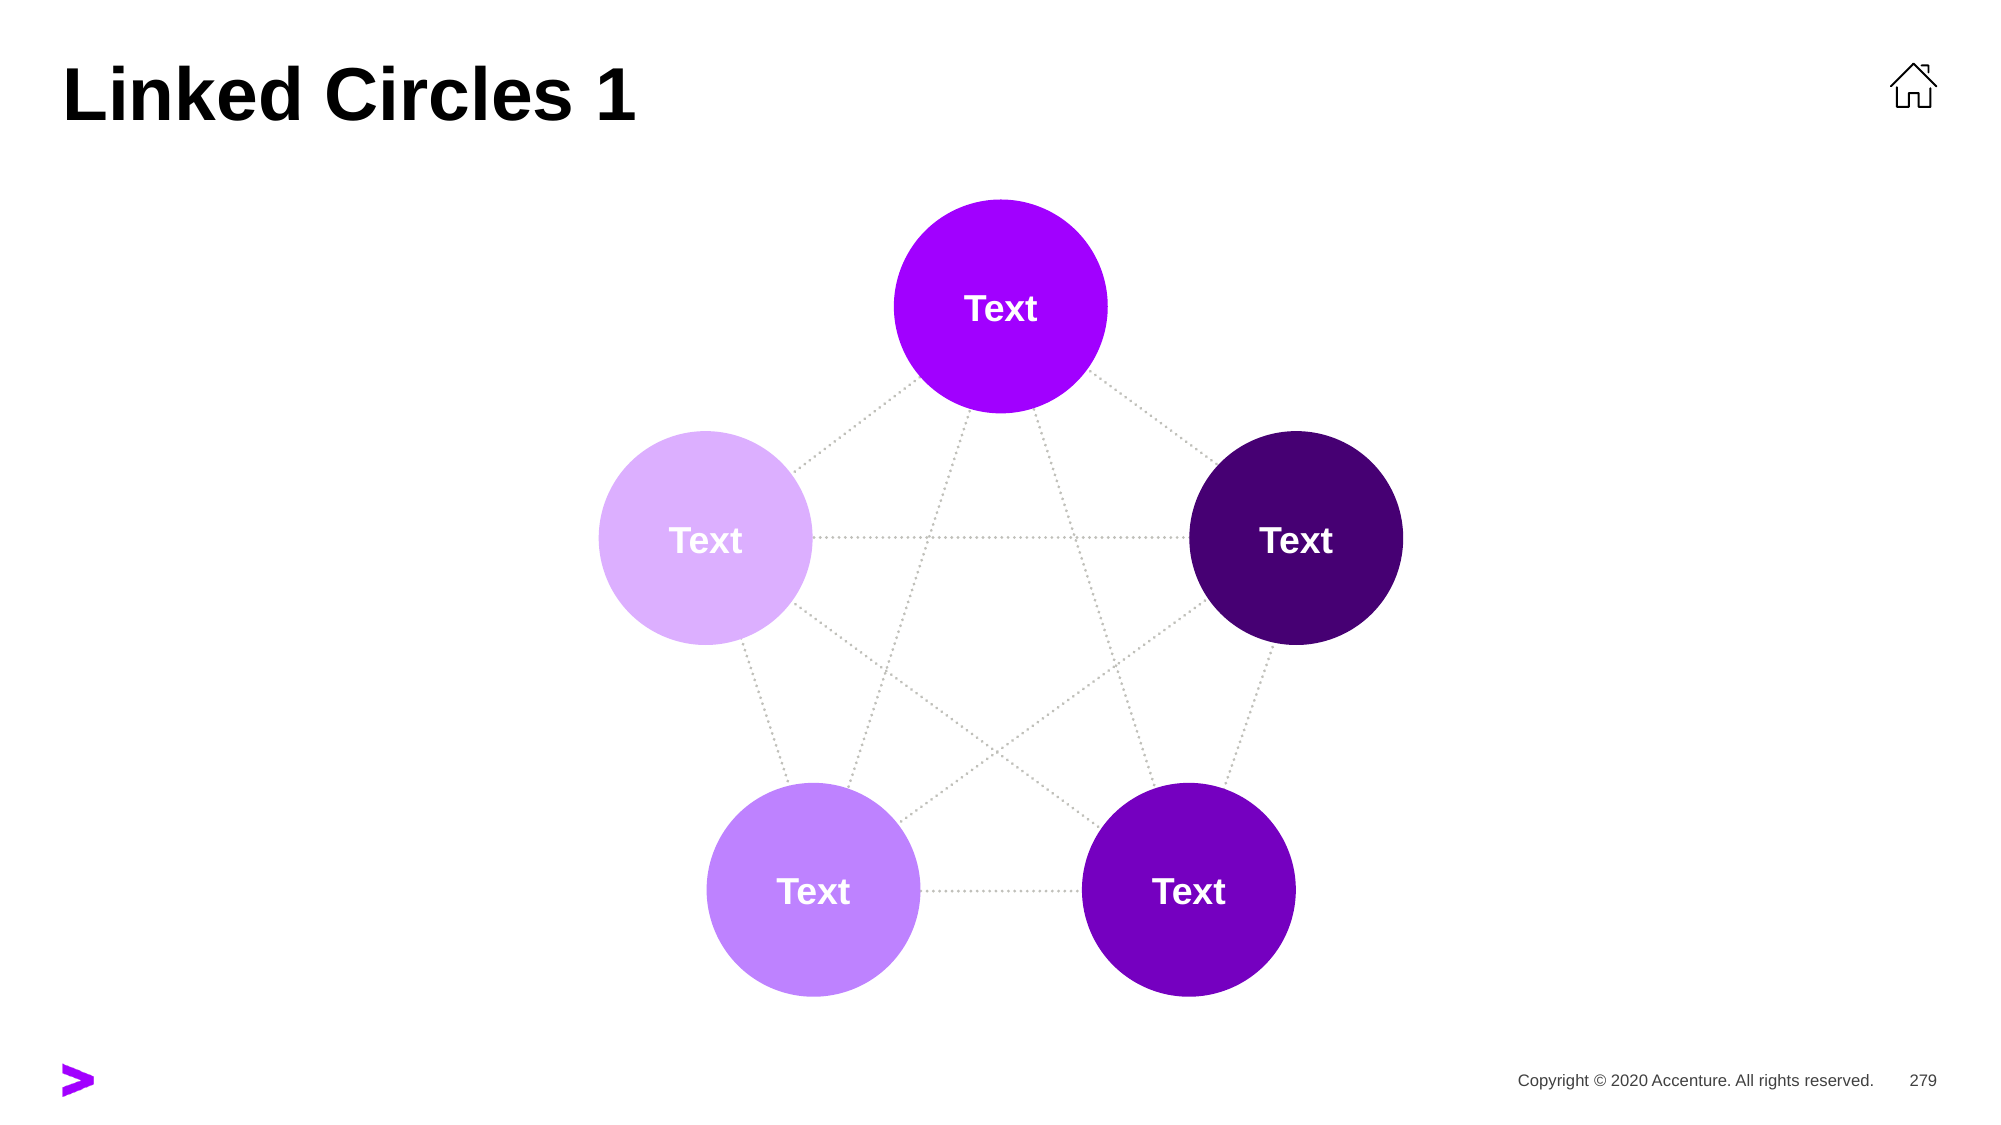

# Linked Circles 1

Text

Text
Text
Text
Text